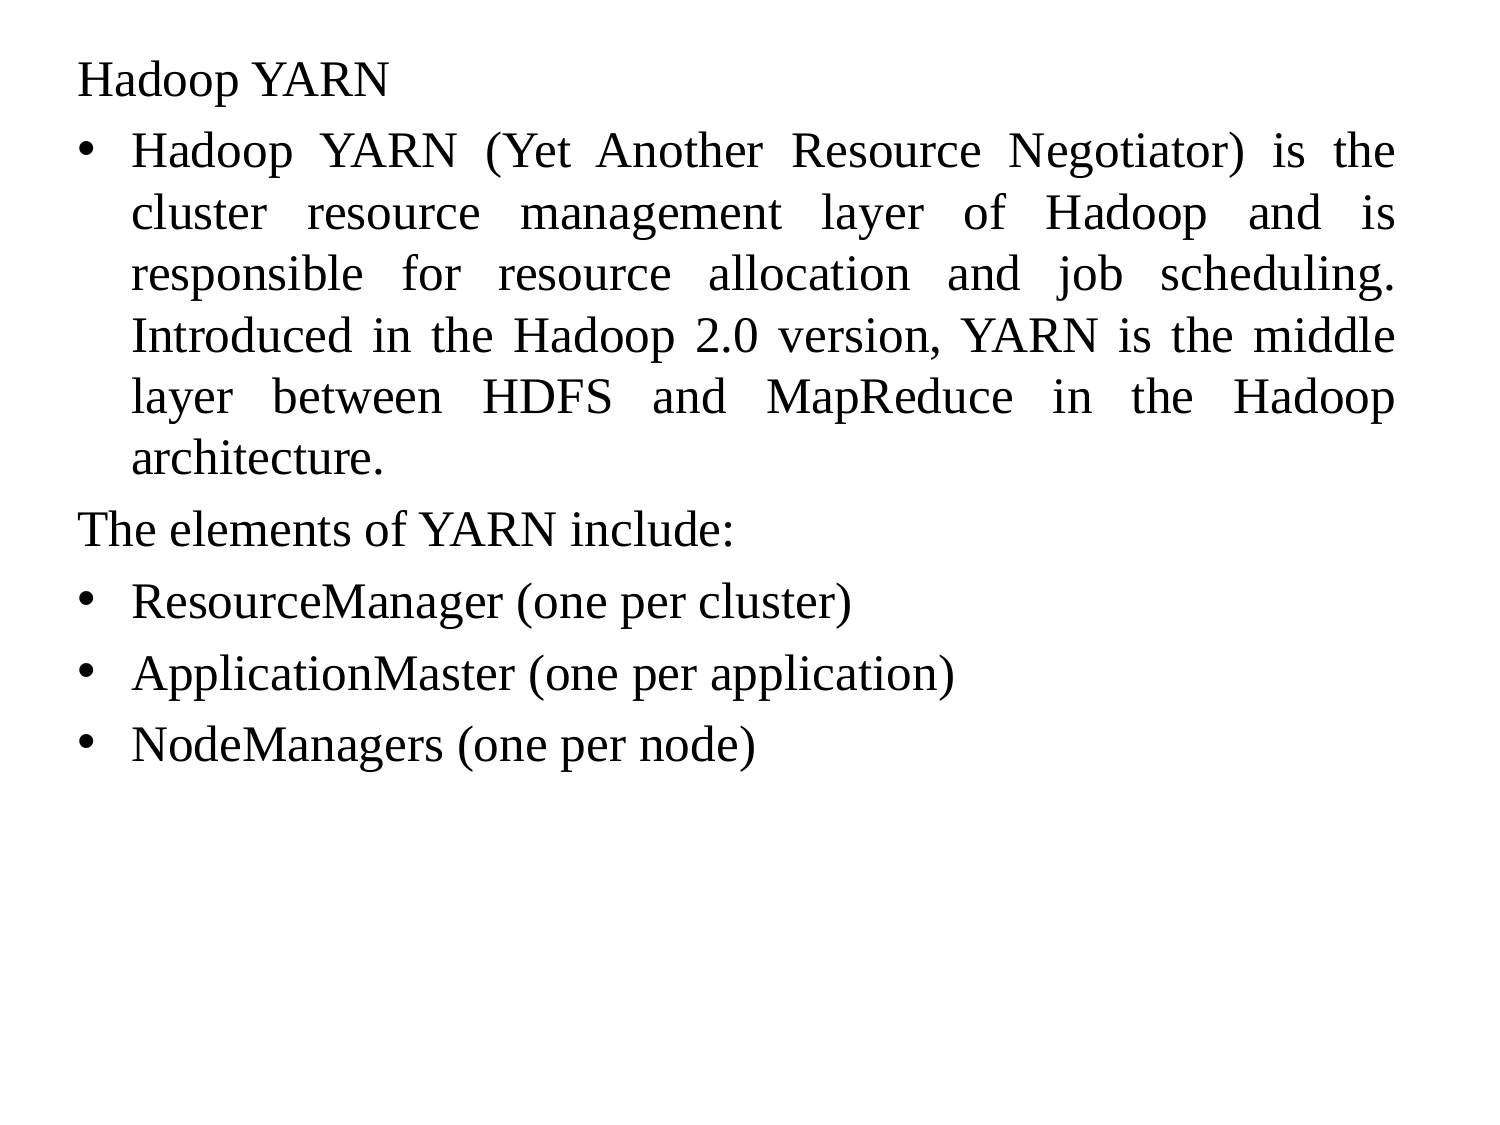

Hadoop YARN
Hadoop YARN (Yet Another Resource Negotiator) is the cluster resource management layer of Hadoop and is responsible for resource allocation and job scheduling. Introduced in the Hadoop 2.0 version, YARN is the middle layer between HDFS and MapReduce in the Hadoop architecture.
The elements of YARN include:
ResourceManager (one per cluster)
ApplicationMaster (one per application)
NodeManagers (one per node)